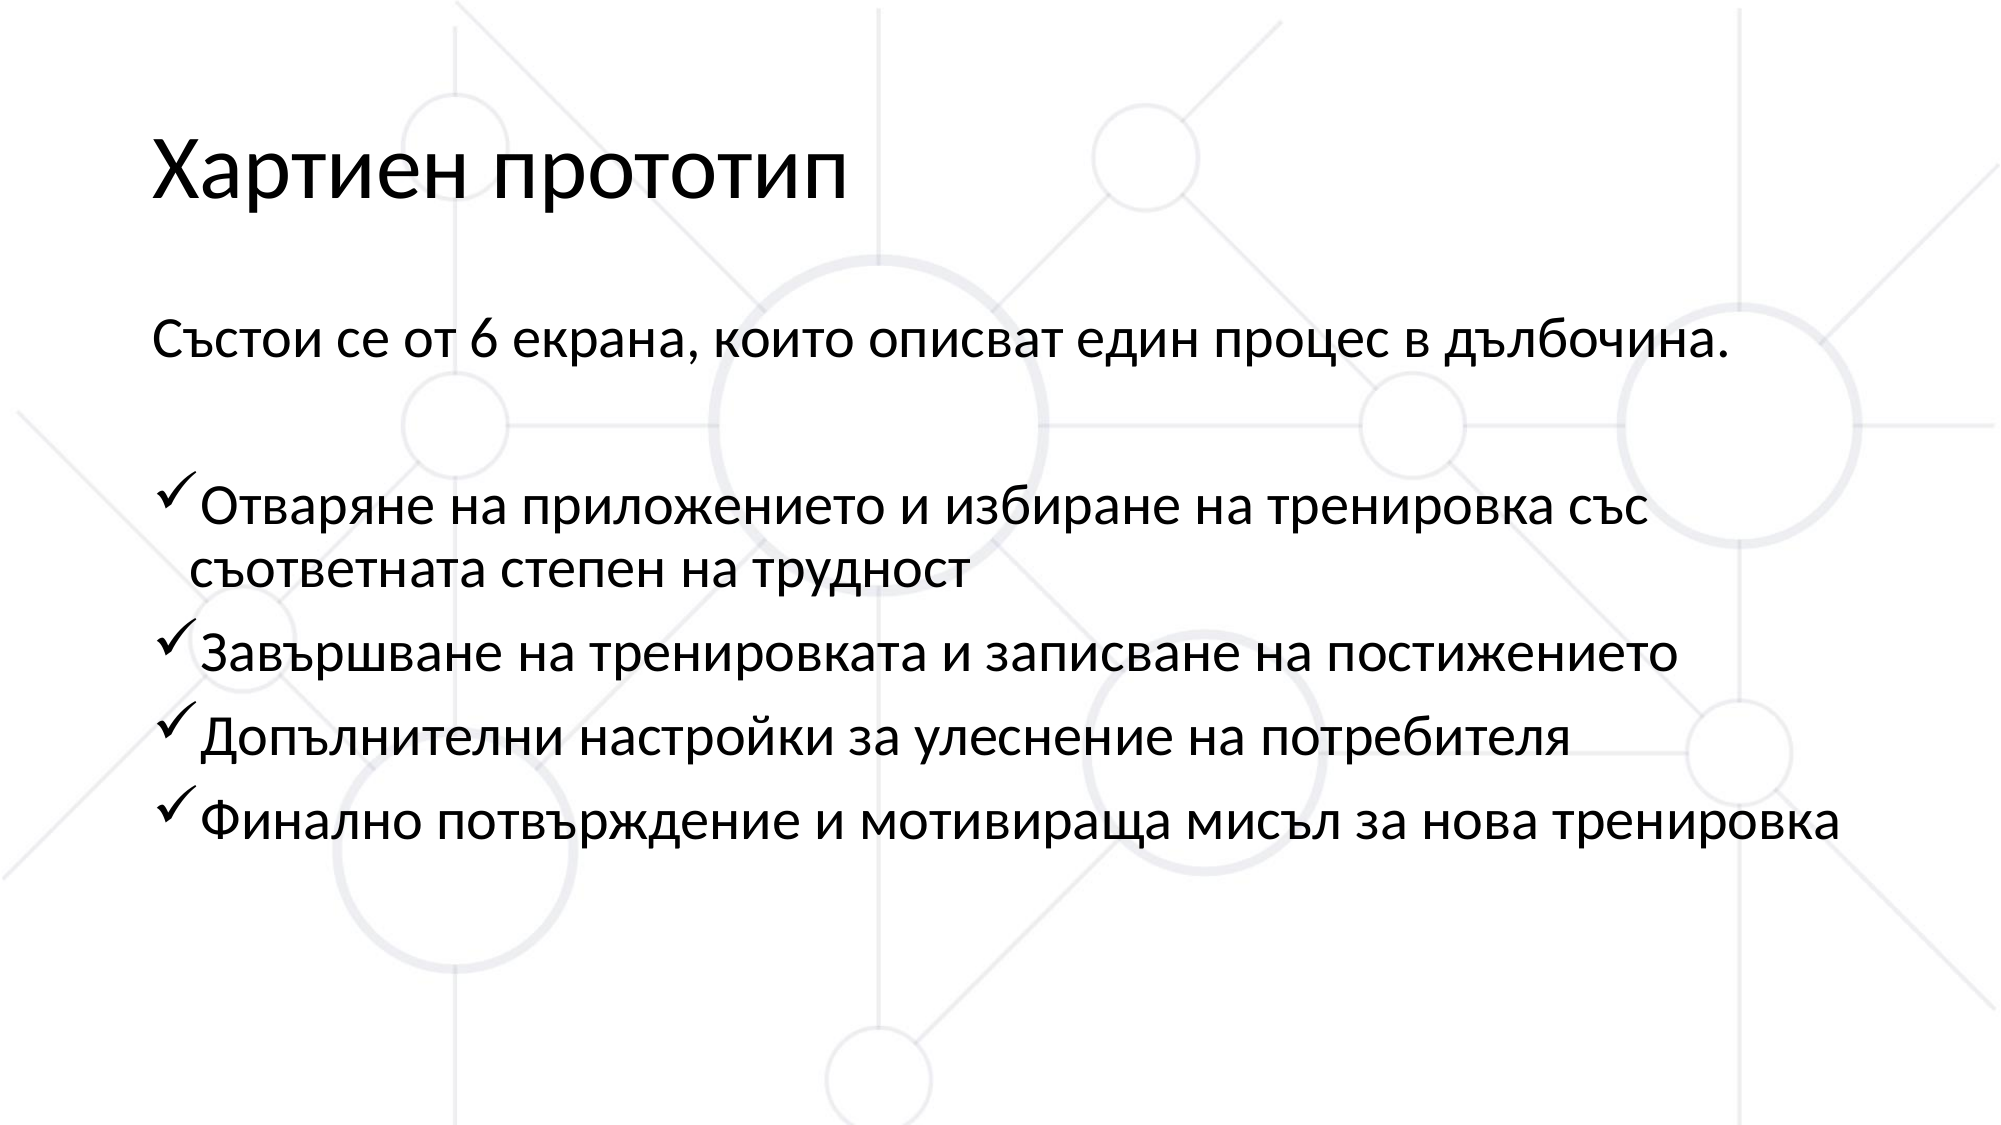

# Хартиен прототип
Състои се от 6 екрана, които описват един процес в дълбочина.

Отваряне на приложението и избиране на тренировка със съответната степен на трудност
Завършване на тренировката и записване на постижението
Допълнителни настройки за улеснение на потребителя
Финално потвърждение и мотивираща мисъл за нова тренировка